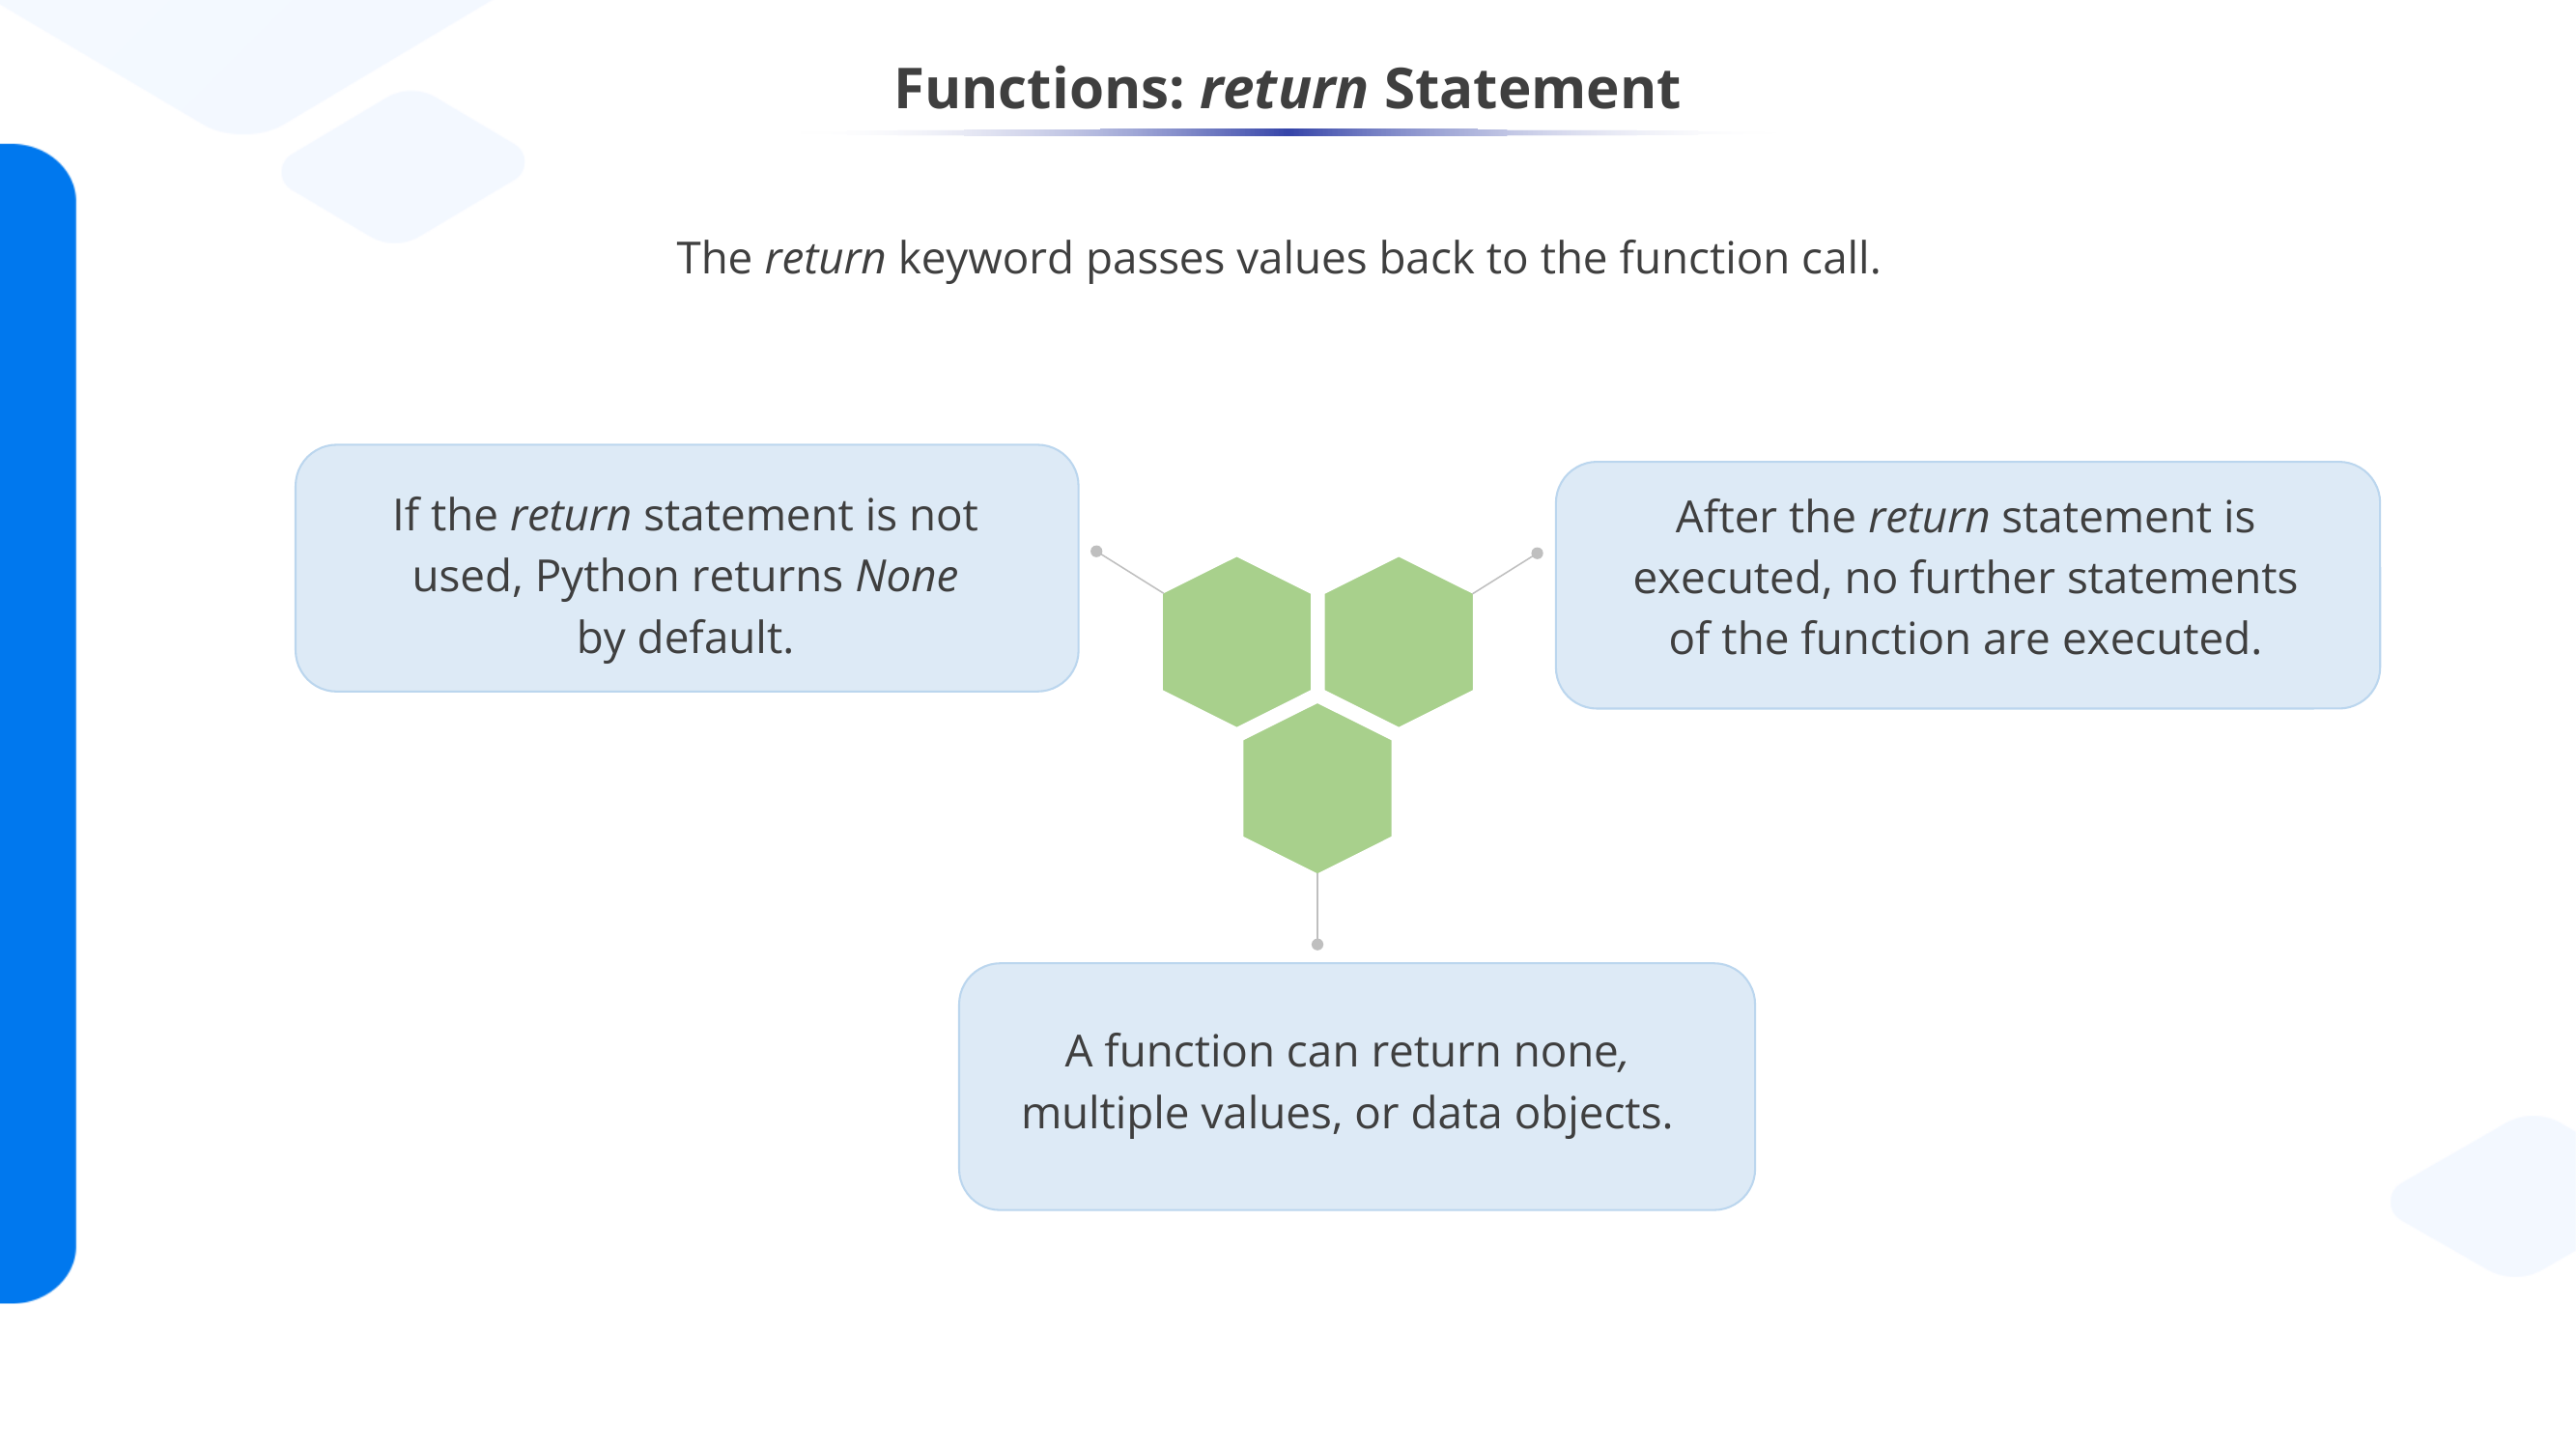

Functions: return Statement

The return keyword passes values back to the function call.

If the return statement is not used, Python returns None by default.
After the return statement is executed, no further statements of the function are executed.

A function can return none, multiple values, or data objects.